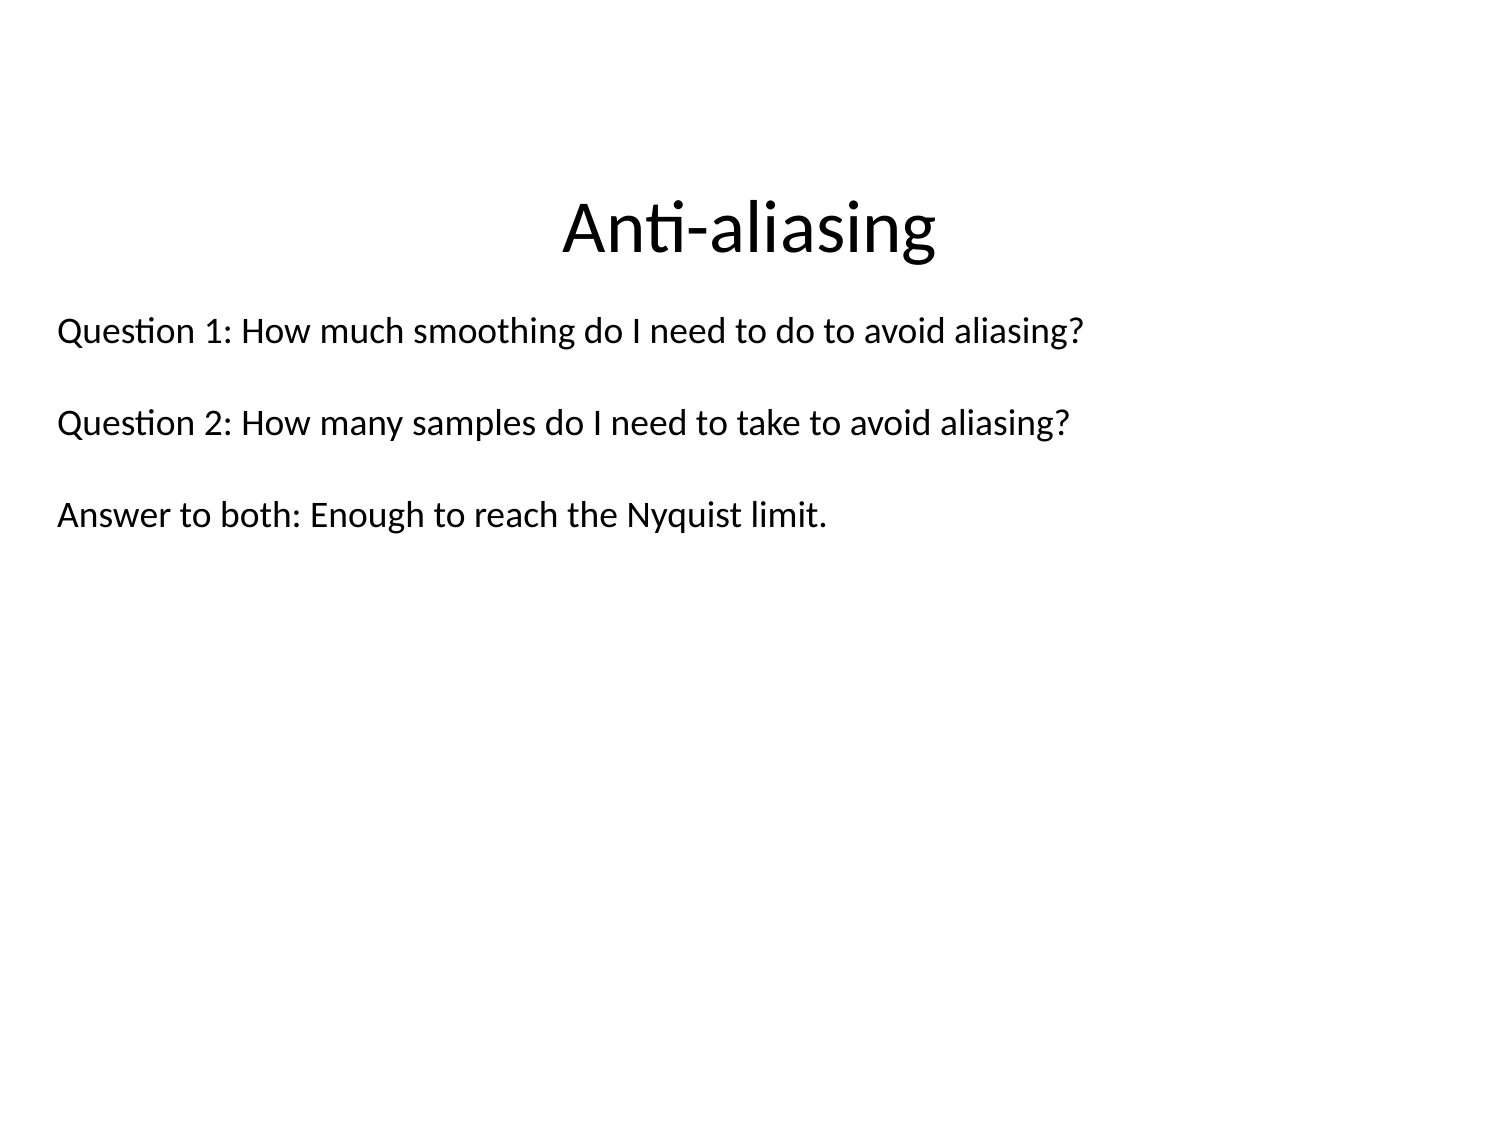

# Anti-aliasing
Question 1: How much smoothing do I need to do to avoid aliasing?
Question 2: How many samples do I need to take to avoid aliasing?
Answer to both: Enough to reach the Nyquist limit.